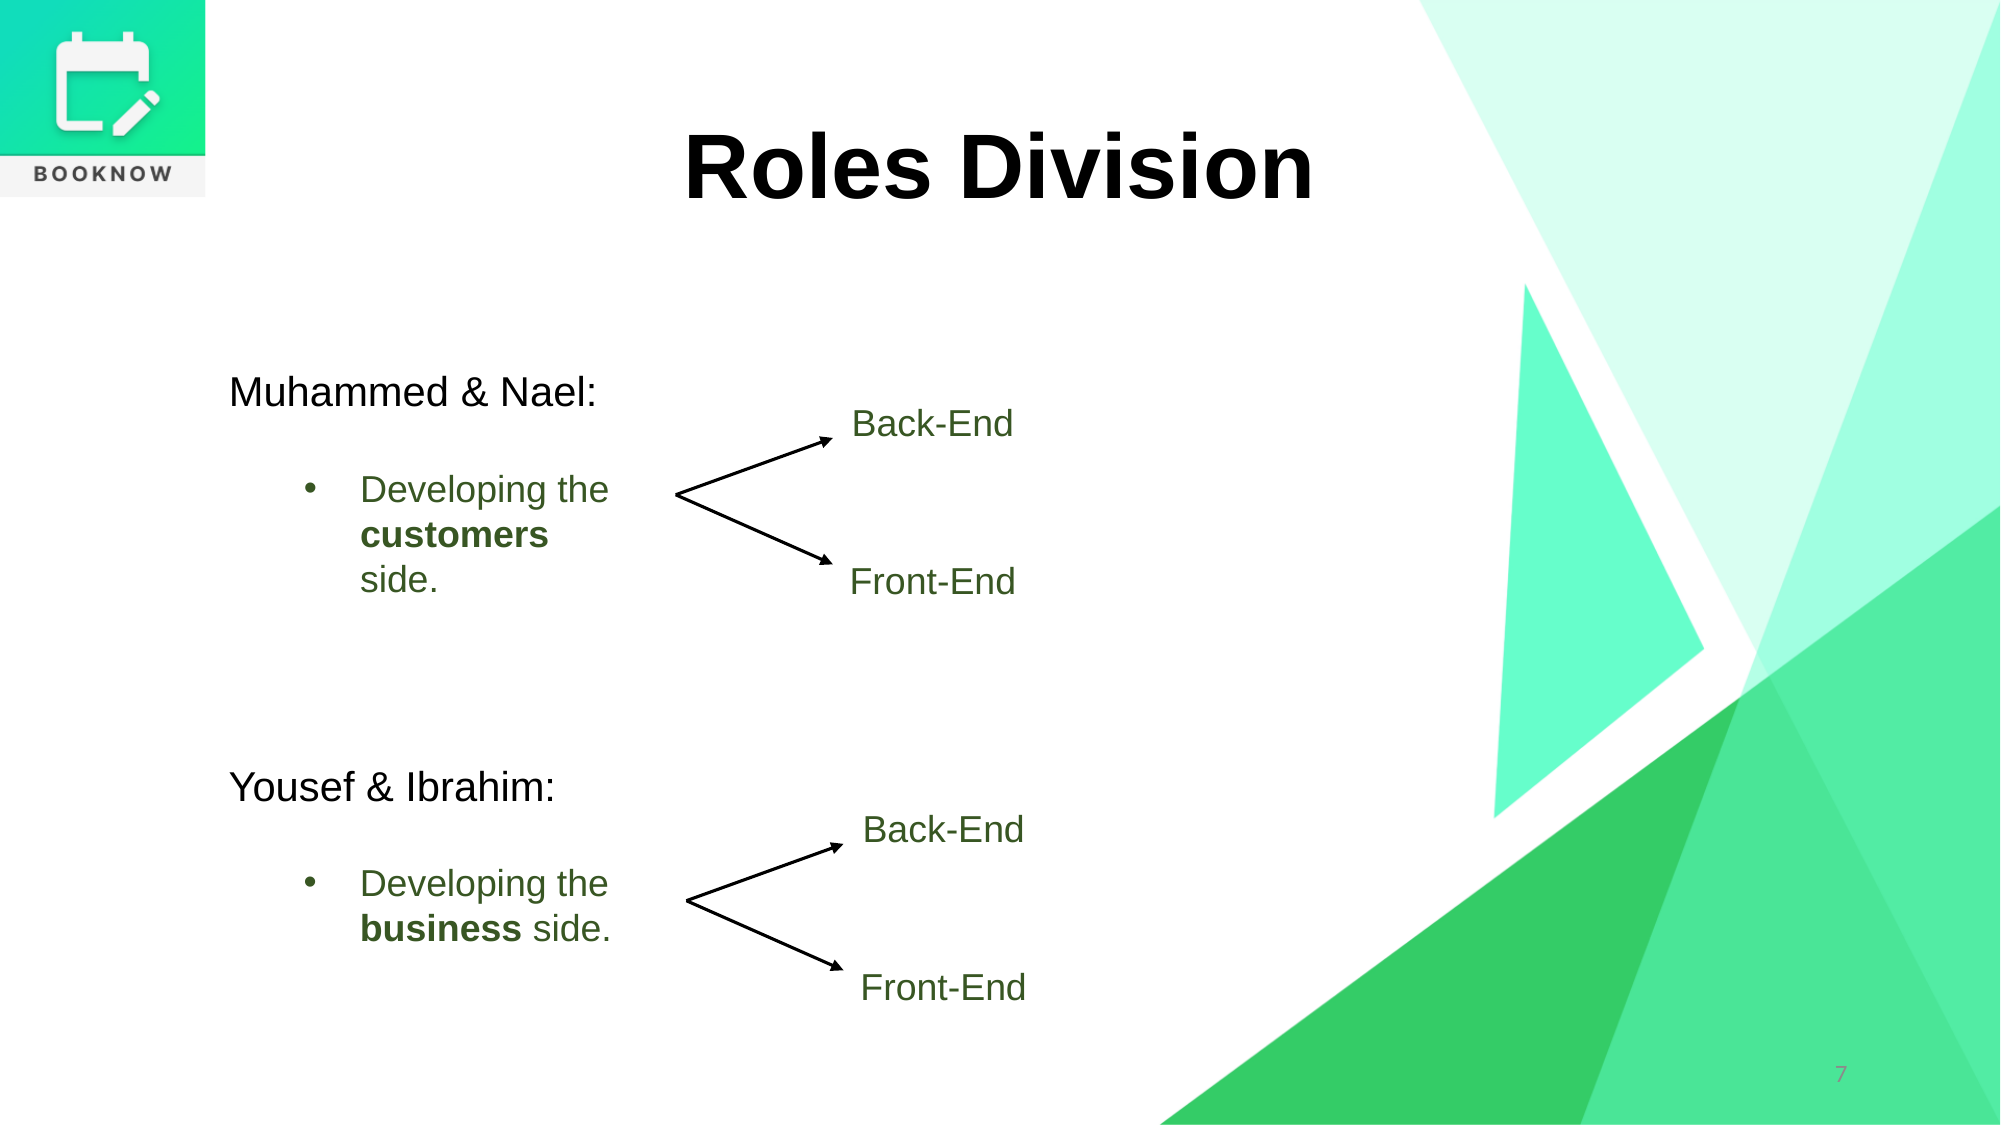

# Roles Division
Muhammed & Nael:

Developing the customers side.
Back-End
Front-End
Yousef & Ibrahim:

Developing the business side.
Back-End
Front-End
7